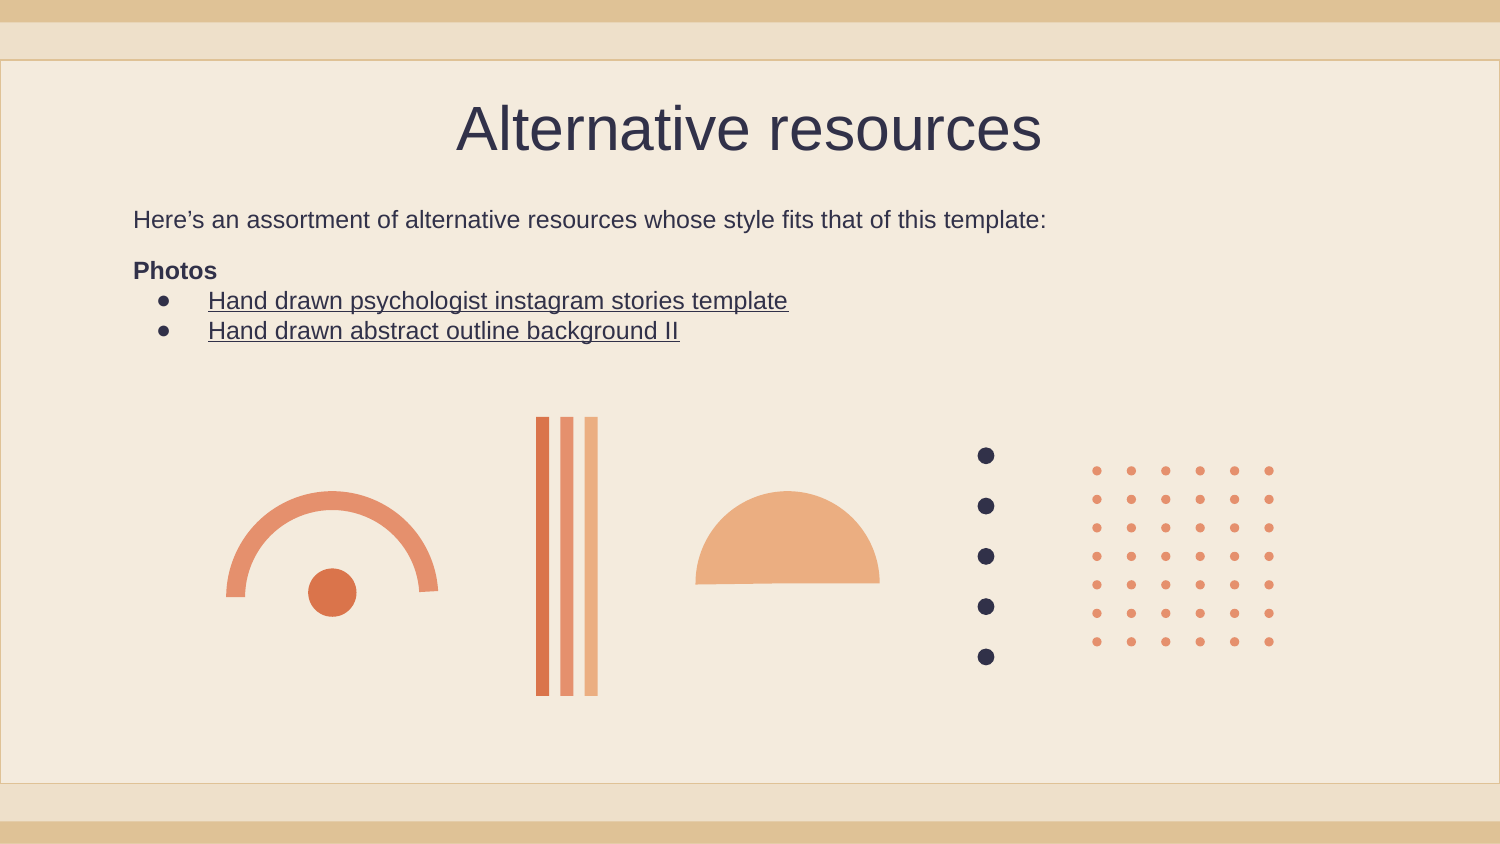

# Alternative resources
Here’s an assortment of alternative resources whose style fits that of this template:
Photos
Hand drawn psychologist instagram stories template
Hand drawn abstract outline background II